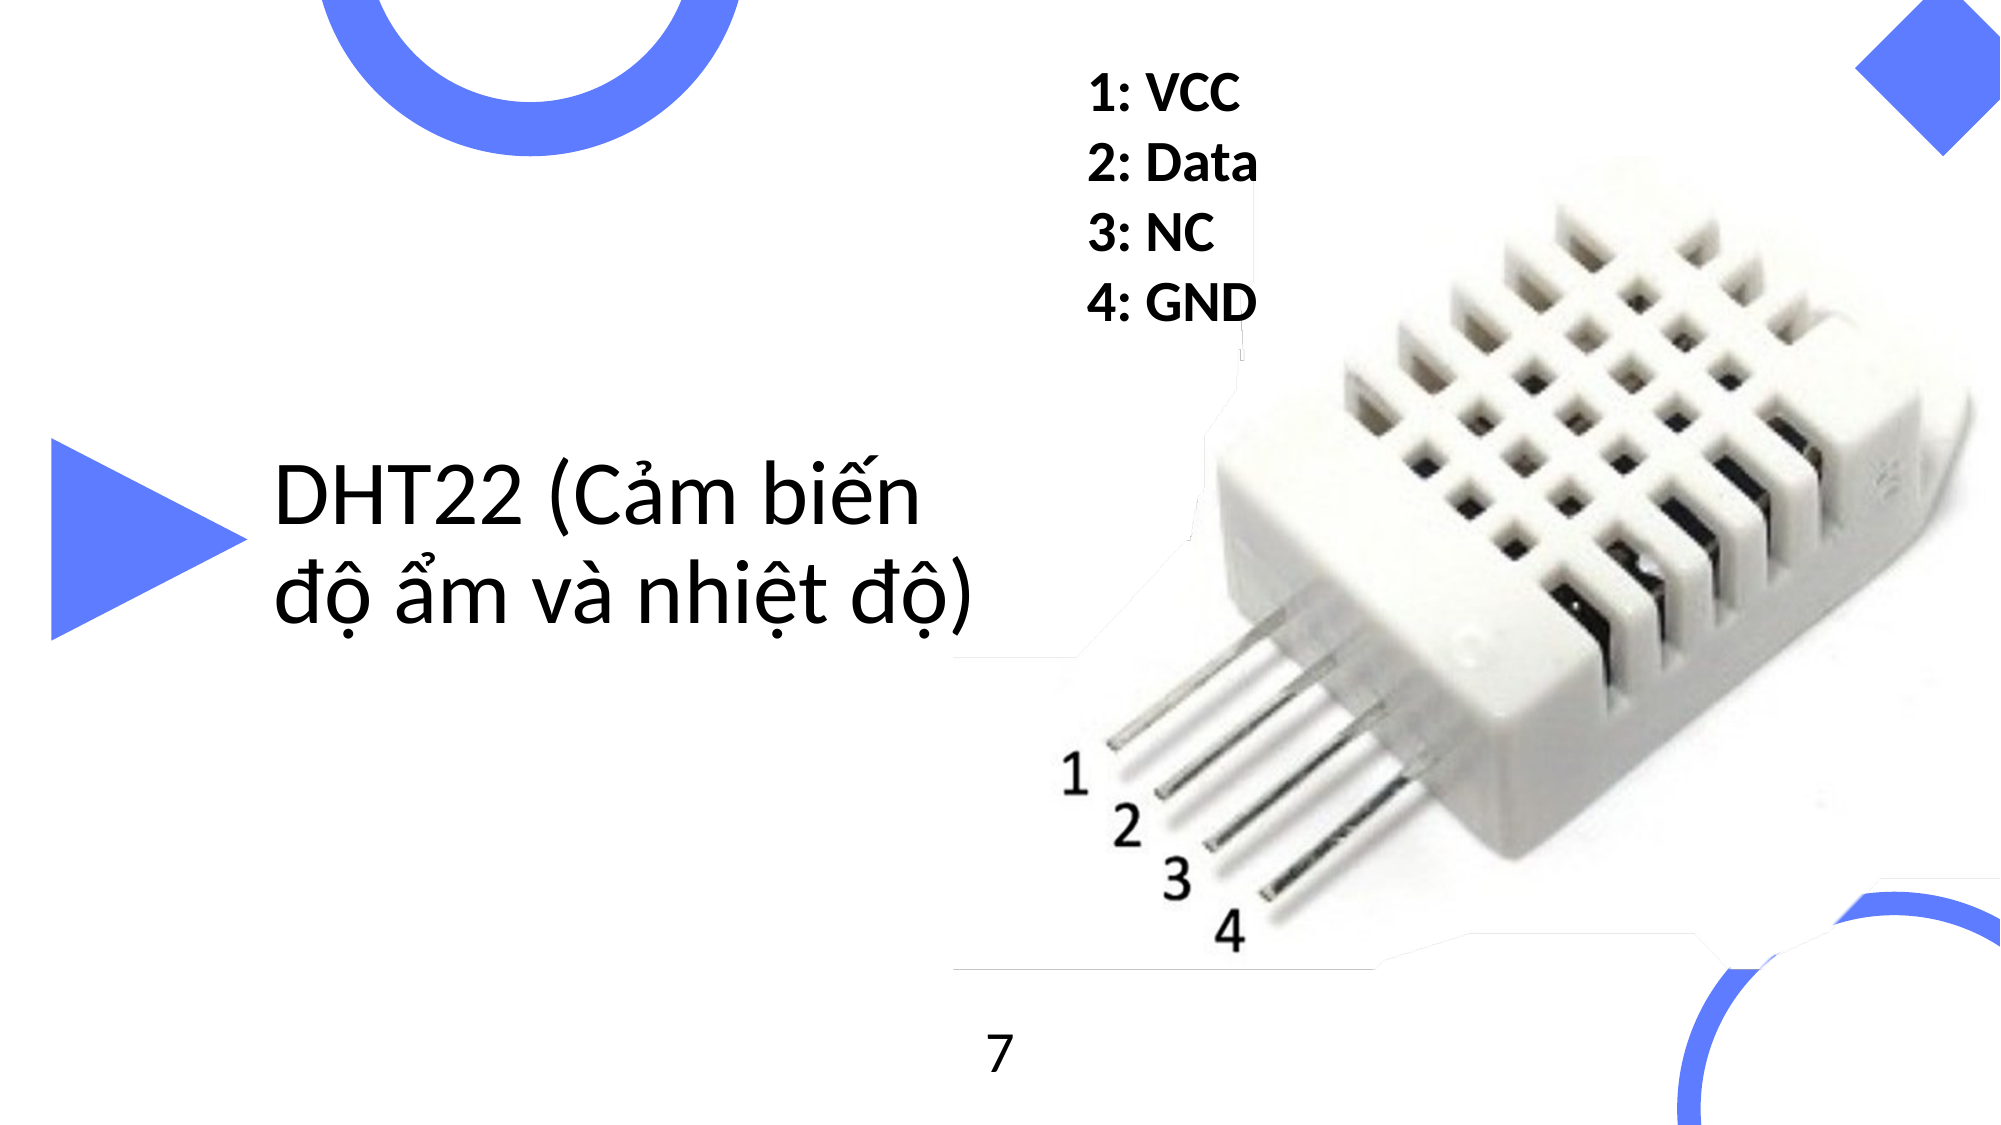

1: VCC
2: Data
3: NC
4: GND

DHT22 (Cảm biến độ ẩm và nhiệt độ)

7